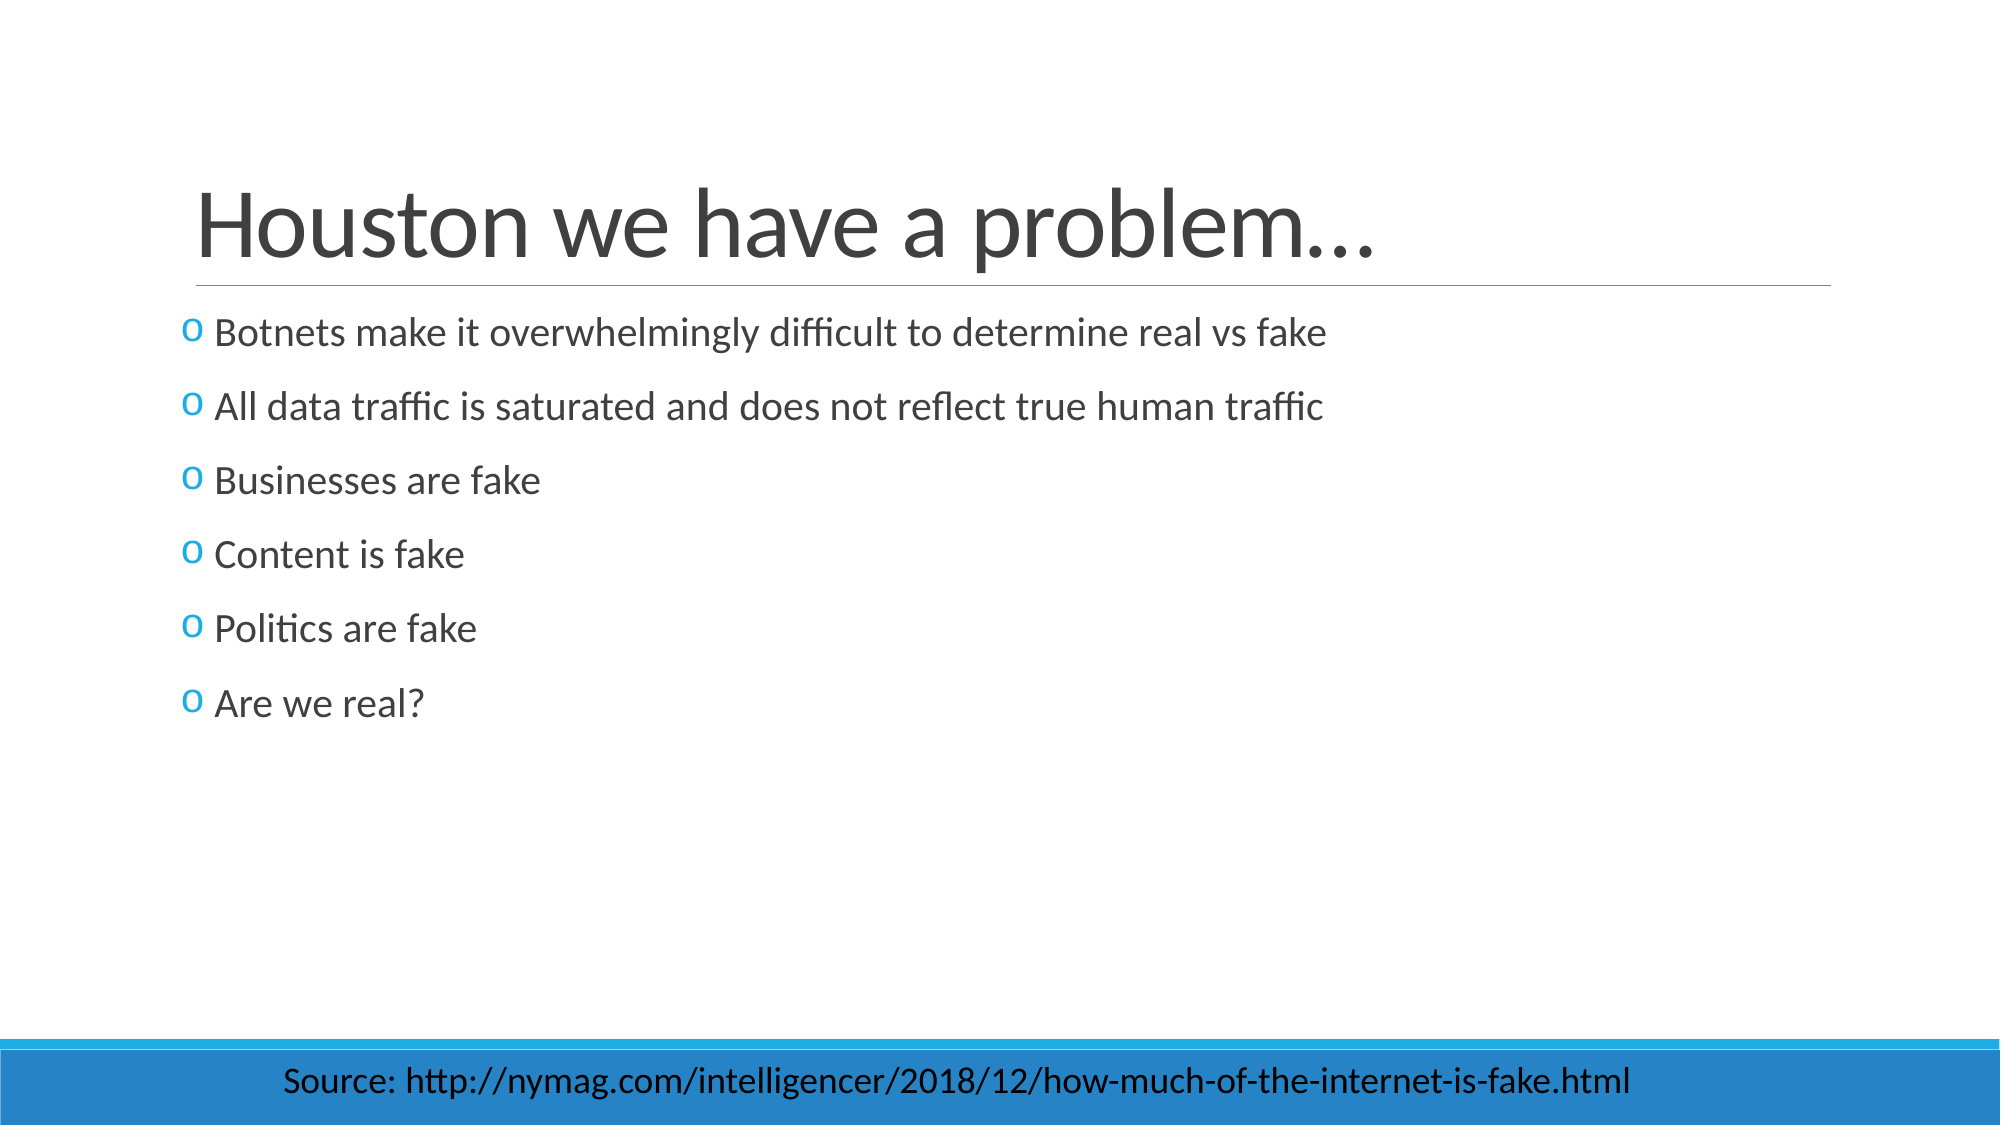

# Houston we have a problem…
 Botnets make it overwhelmingly difficult to determine real vs fake
 All data traffic is saturated and does not reflect true human traffic
 Businesses are fake
 Content is fake
 Politics are fake
 Are we real?
Source: http://nymag.com/intelligencer/2018/12/how-much-of-the-internet-is-fake.html